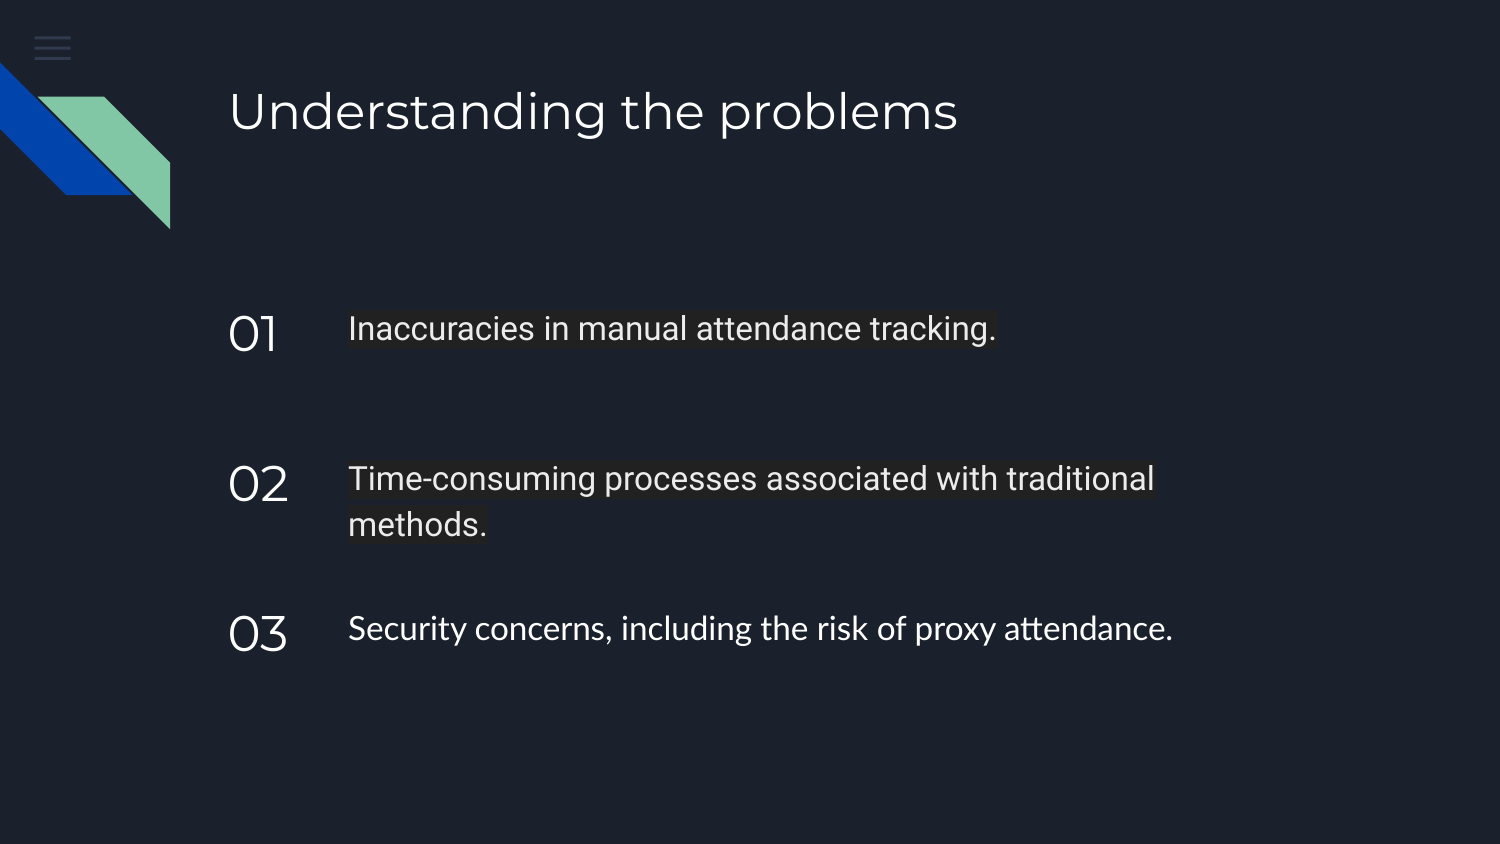

# Understanding the problems
01

Inaccuracies in manual attendance tracking.

02

Time-consuming processes associated with traditional methods.

03
Security concerns, including the risk of proxy attendance.